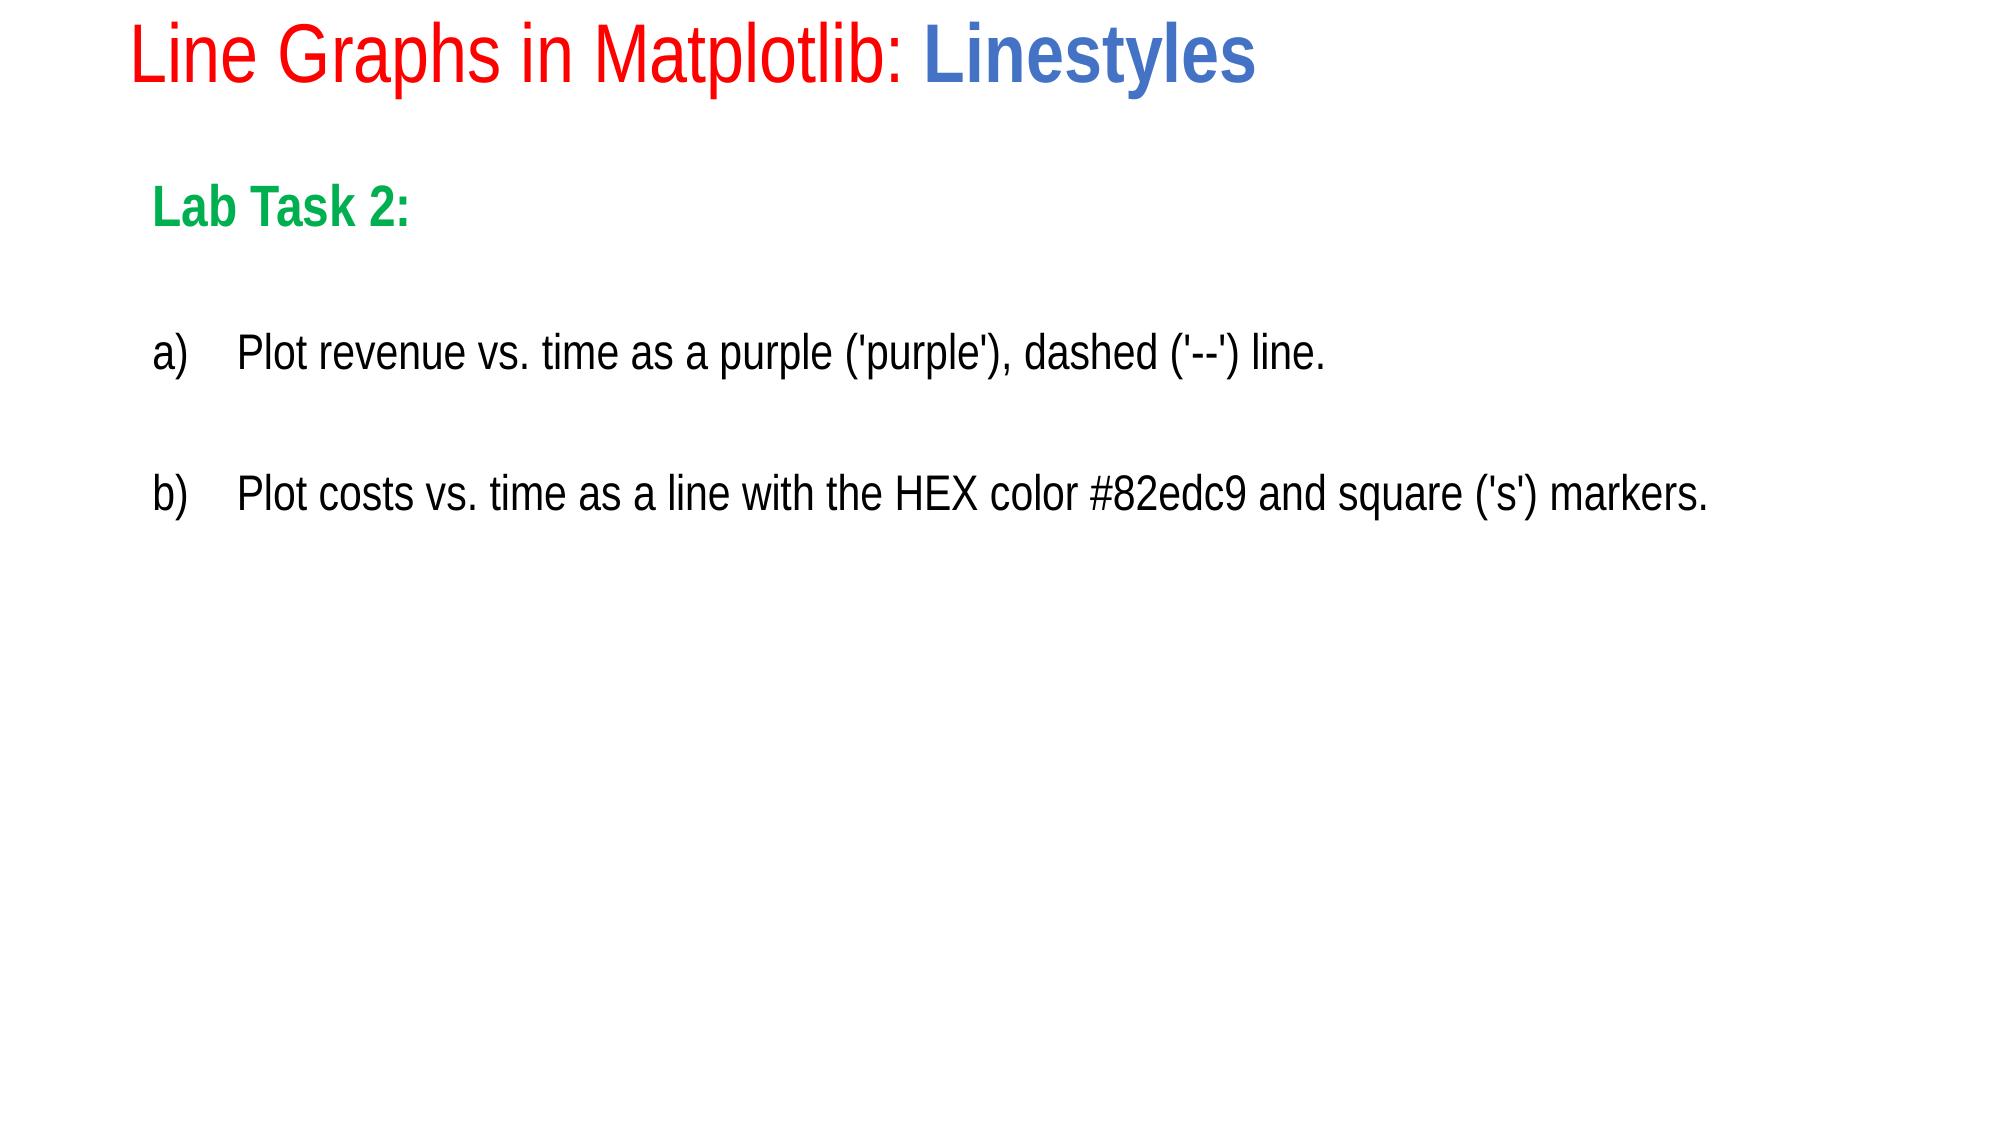

# Line Graphs in Matplotlib: Linestyles
Lab Task 2:
Plot revenue vs. time as a purple ('purple'), dashed ('--') line.
Plot costs vs. time as a line with the HEX color #82edc9 and square ('s') markers.